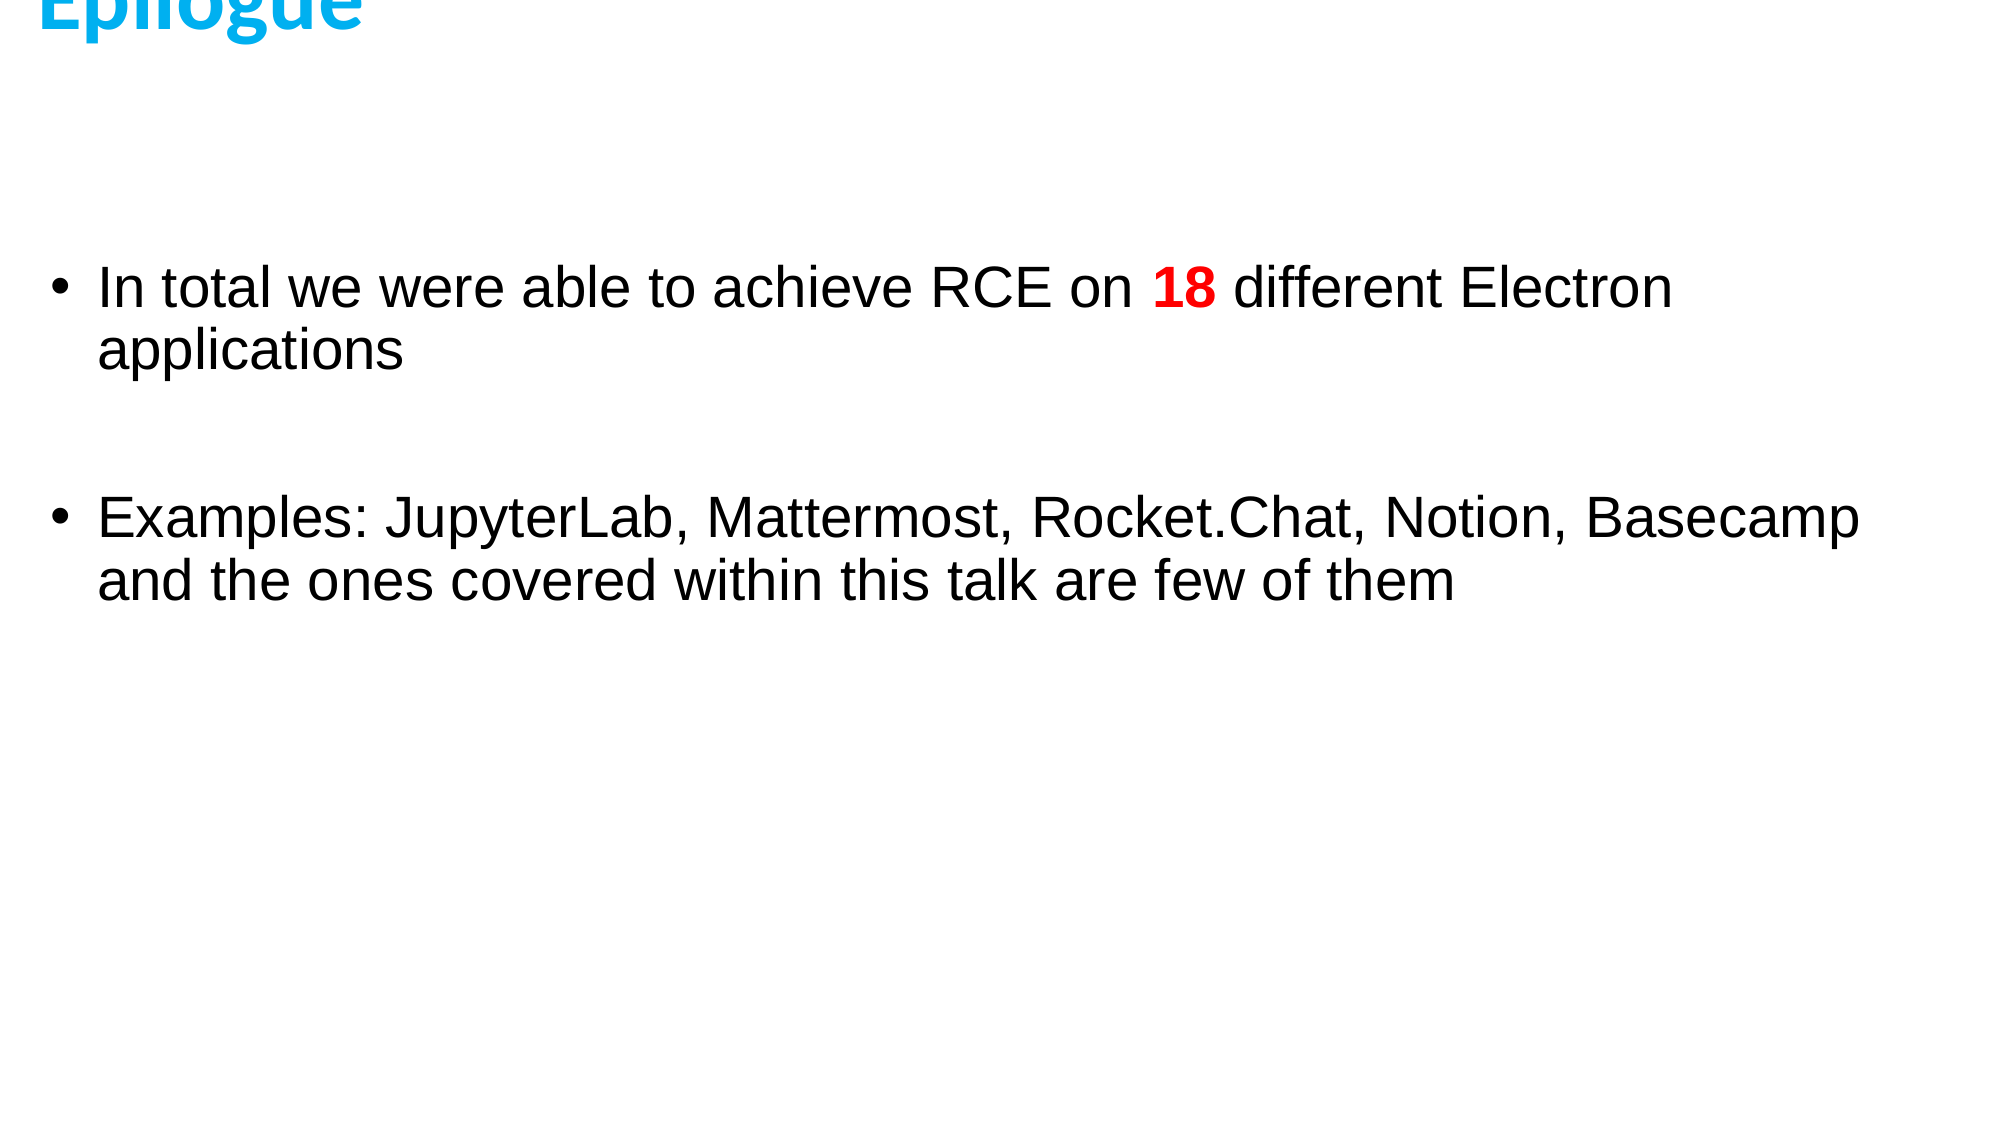

# Epilogue
In total we were able to achieve RCE on 18 different Electron applications

Examples: JupyterLab, Mattermost, Rocket.Chat, Notion, Basecamp and the ones covered within this talk are few of them